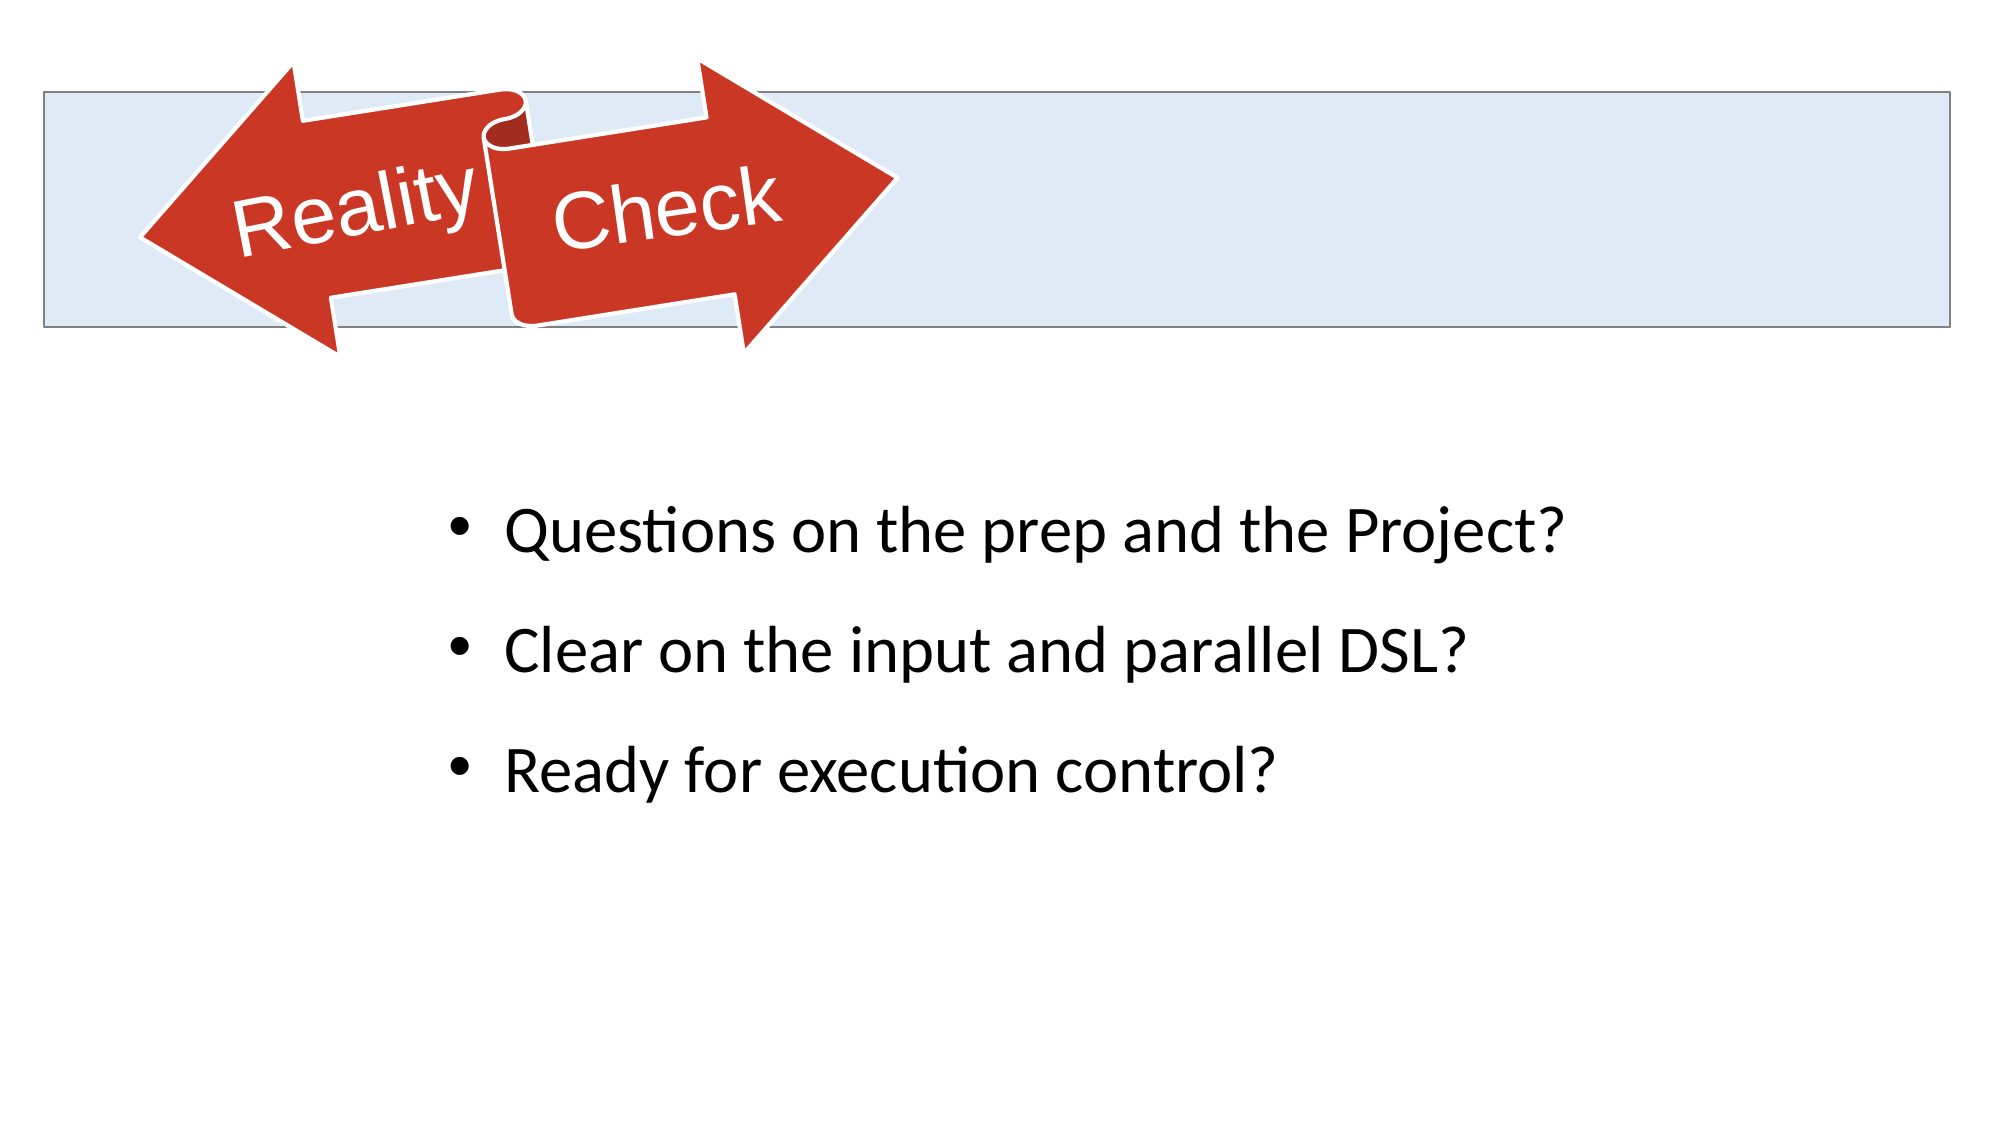

Reality
Check

Questions on the prep and the Project?
Clear on the input and parallel DSL?
Ready for execution control?